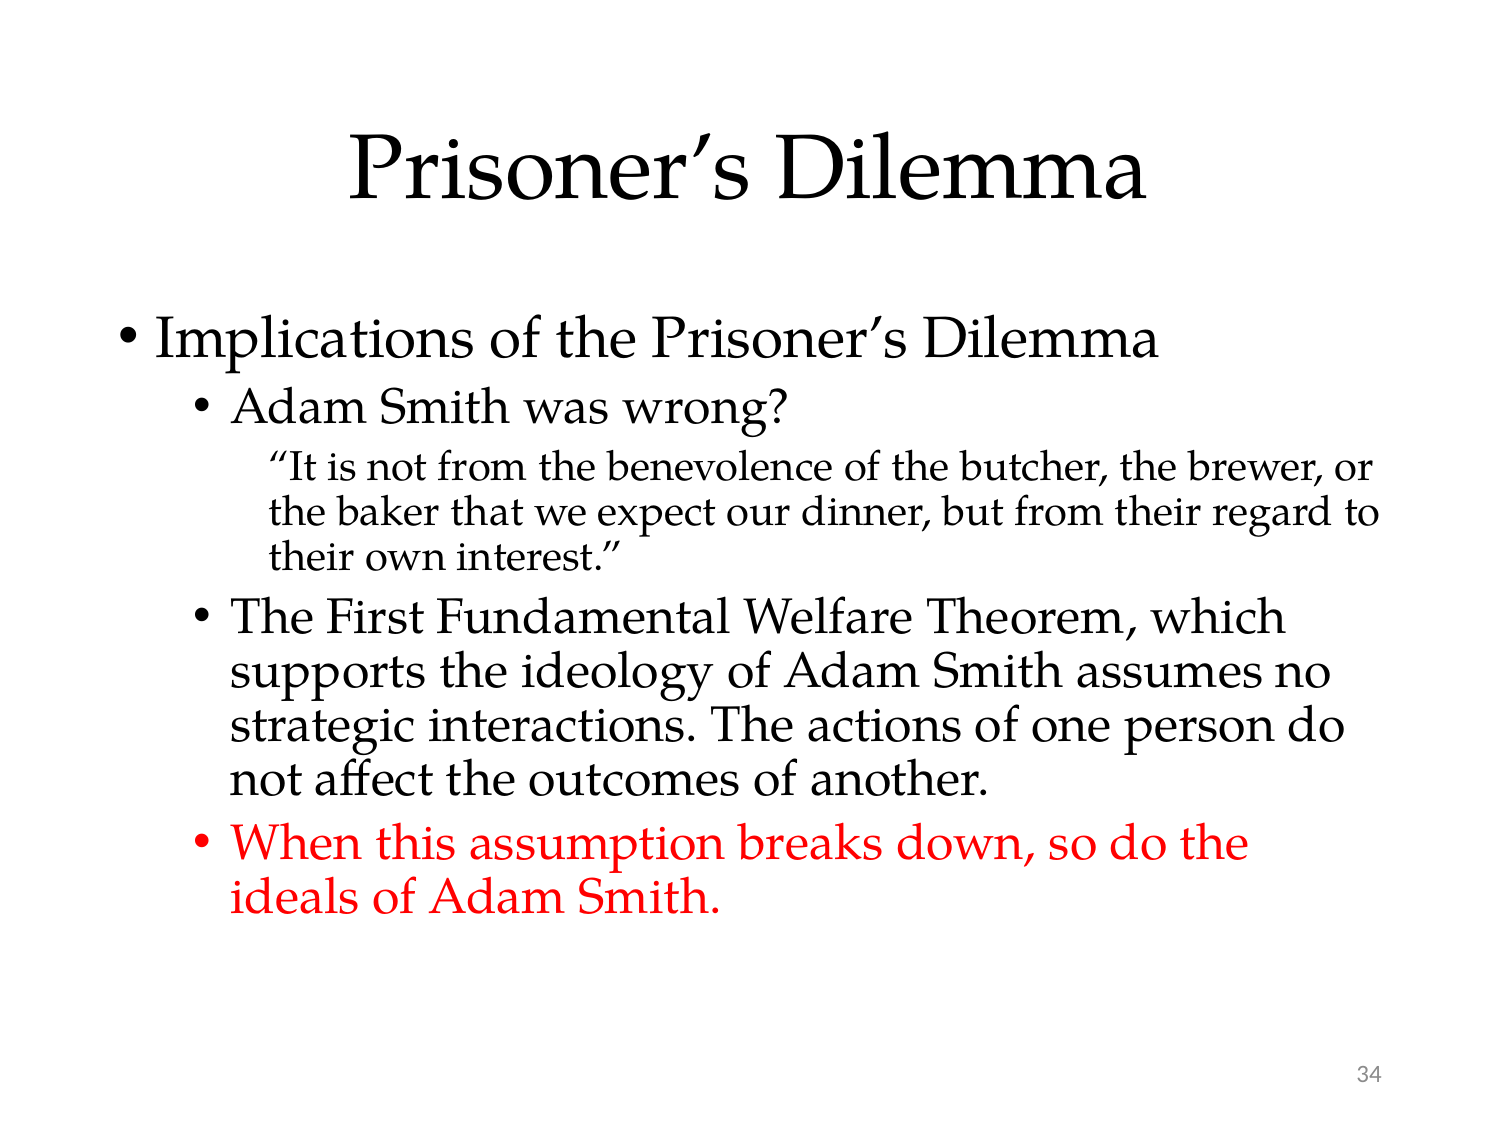

# Prisoner’s Dilemma
Implications of the Prisoner’s Dilemma
Adam Smith was wrong?
“It is not from the benevolence of the butcher, the brewer, or the baker that we expect our dinner, but from their regard to their own interest.”
The First Fundamental Welfare Theorem, which supports the ideology of Adam Smith assumes no strategic interactions. The actions of one person do not affect the outcomes of another.
When this assumption breaks down, so do the ideals of Adam Smith.
34